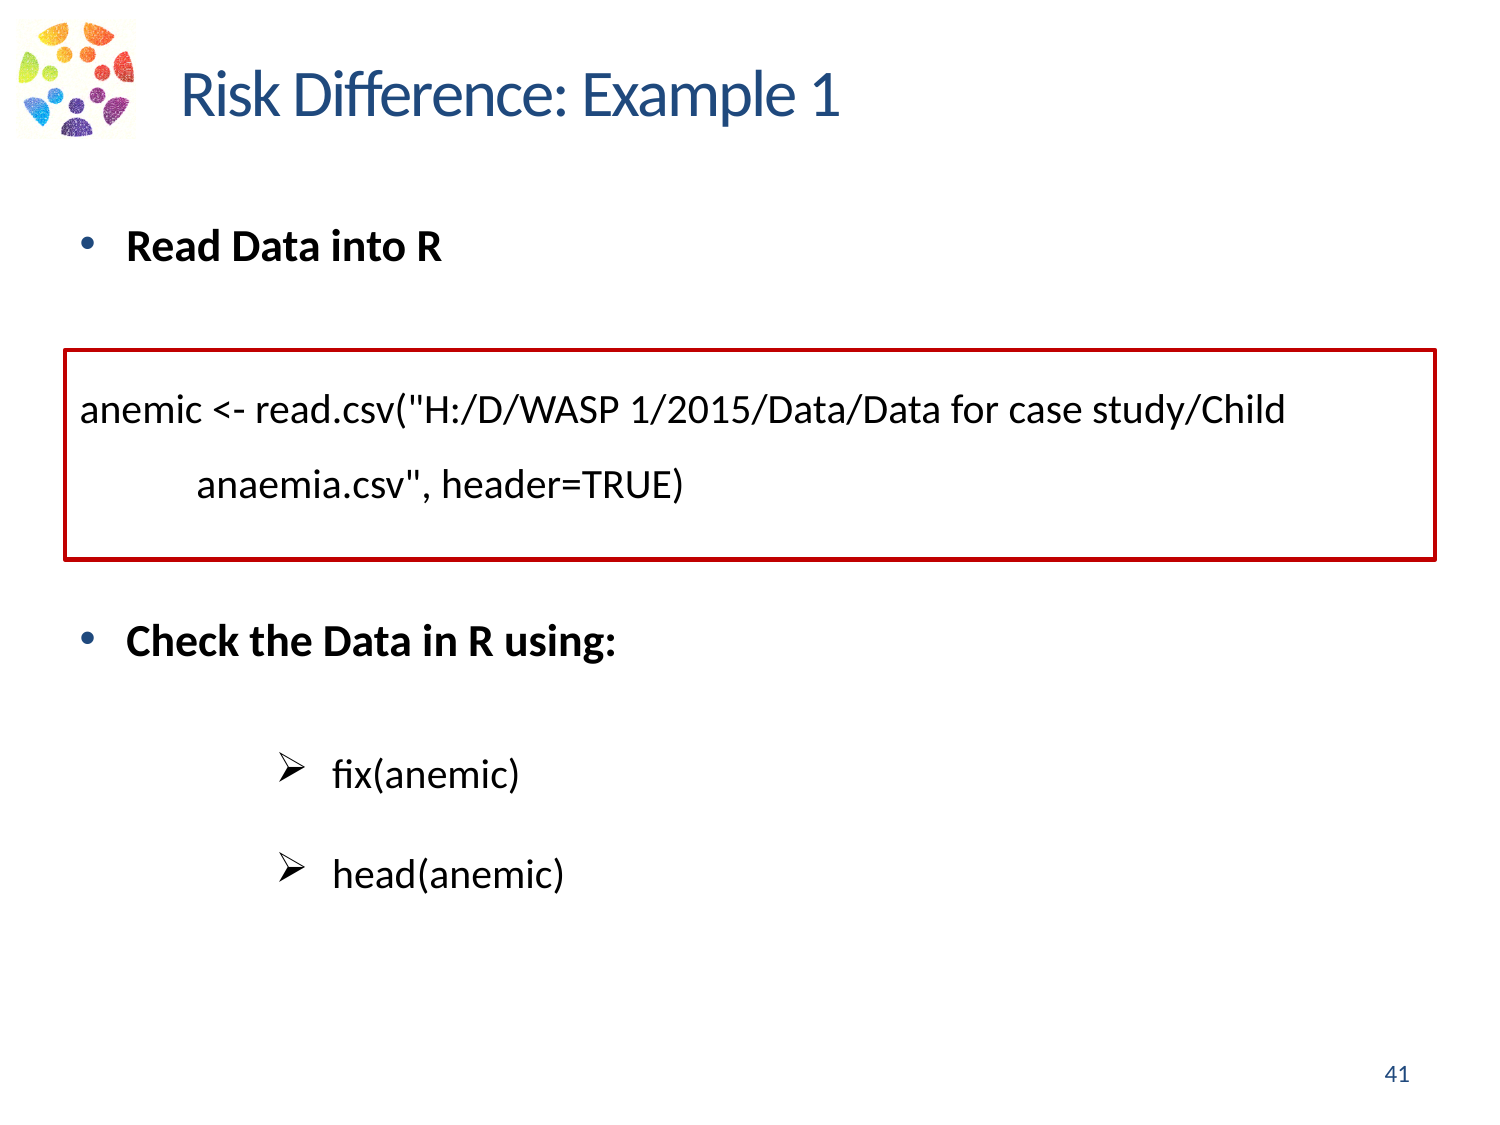

Risk Difference: Example 1
Read Data into R
anemic <- read.csv("H:/D/WASP 1/2015/Data/Data for case study/Child anaemia.csv", header=TRUE)

Check the Data in R using:
fix(anemic)

head(anemic)

41